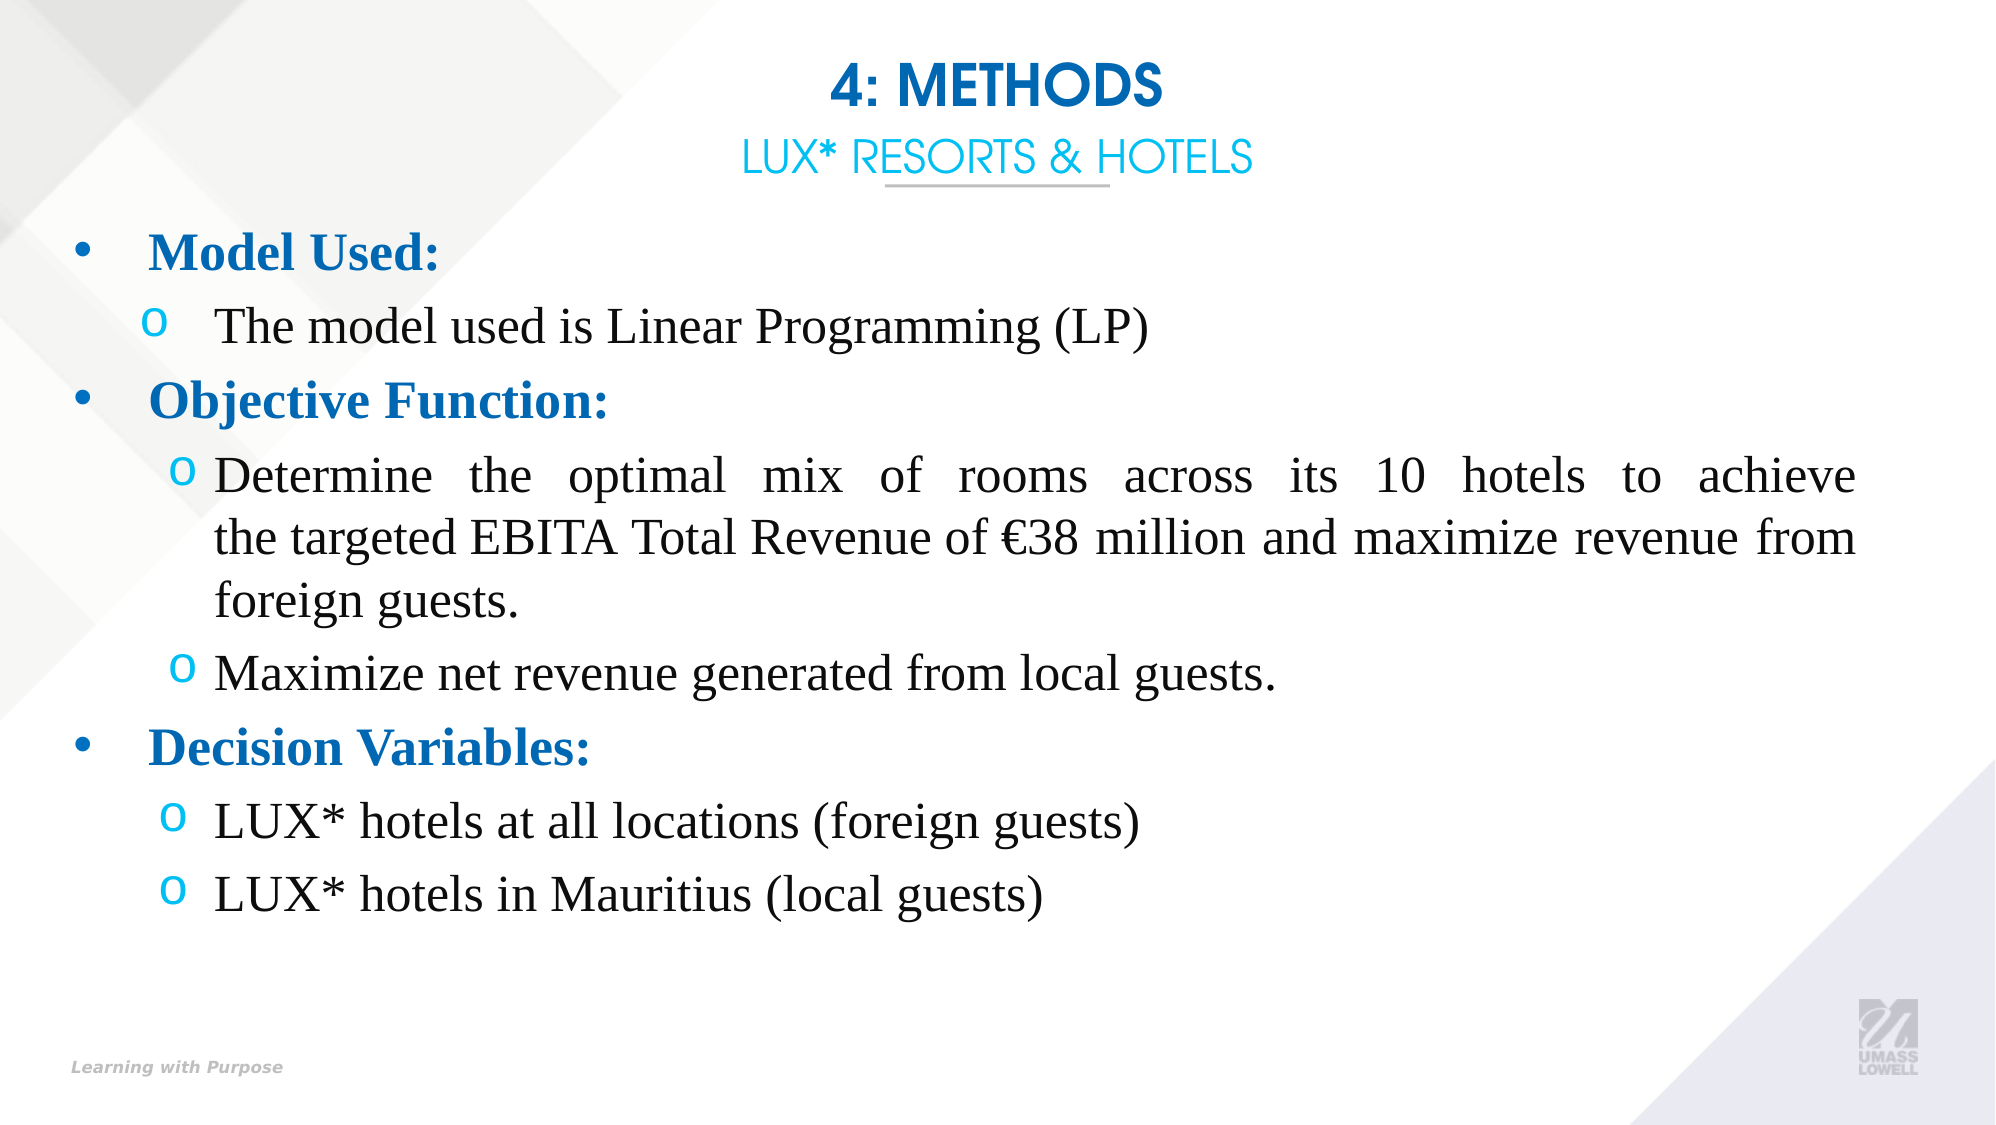

# 4: Methods
lux* resorts & hotels
Model Used:
The model used is Linear Programming (LP)
Objective Function:
Determine the optimal mix of rooms across its 10 hotels to achieve the targeted EBITA Total Revenue of €38 million and maximize revenue from foreign guests.
Maximize net revenue generated from local guests.
Decision Variables:
LUX* hotels at all locations (foreign guests)
LUX* hotels in Mauritius (local guests)